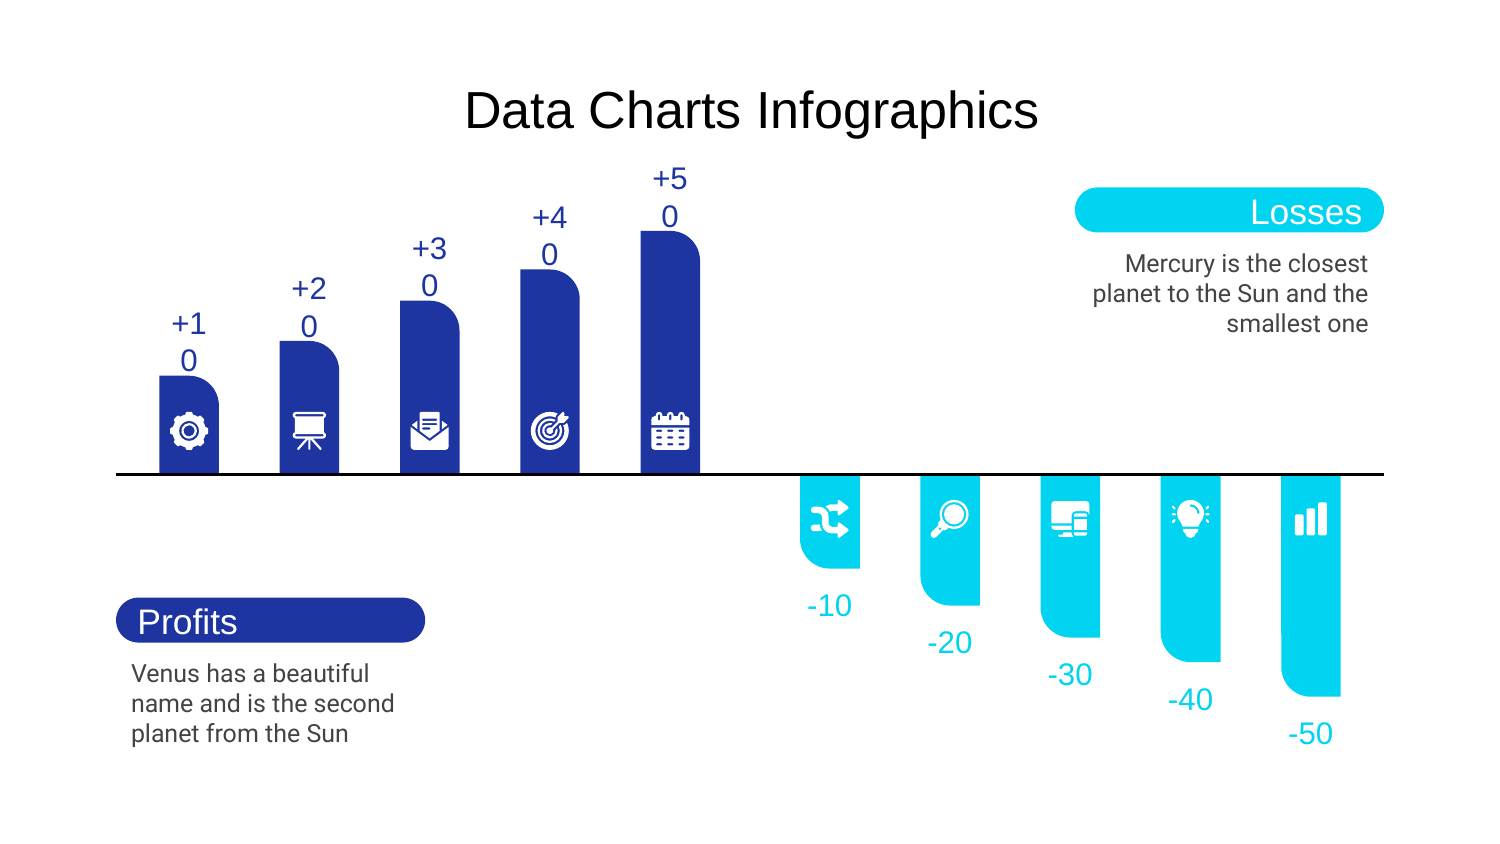

# Data Charts Infographics
+50

Losses
Mercury is the closest planet to the Sun and the smallest one
+40

+30

+20

+10

-30

-10

-40

-20

-50

Profits
Venus has a beautiful name and is the second planet from the Sun